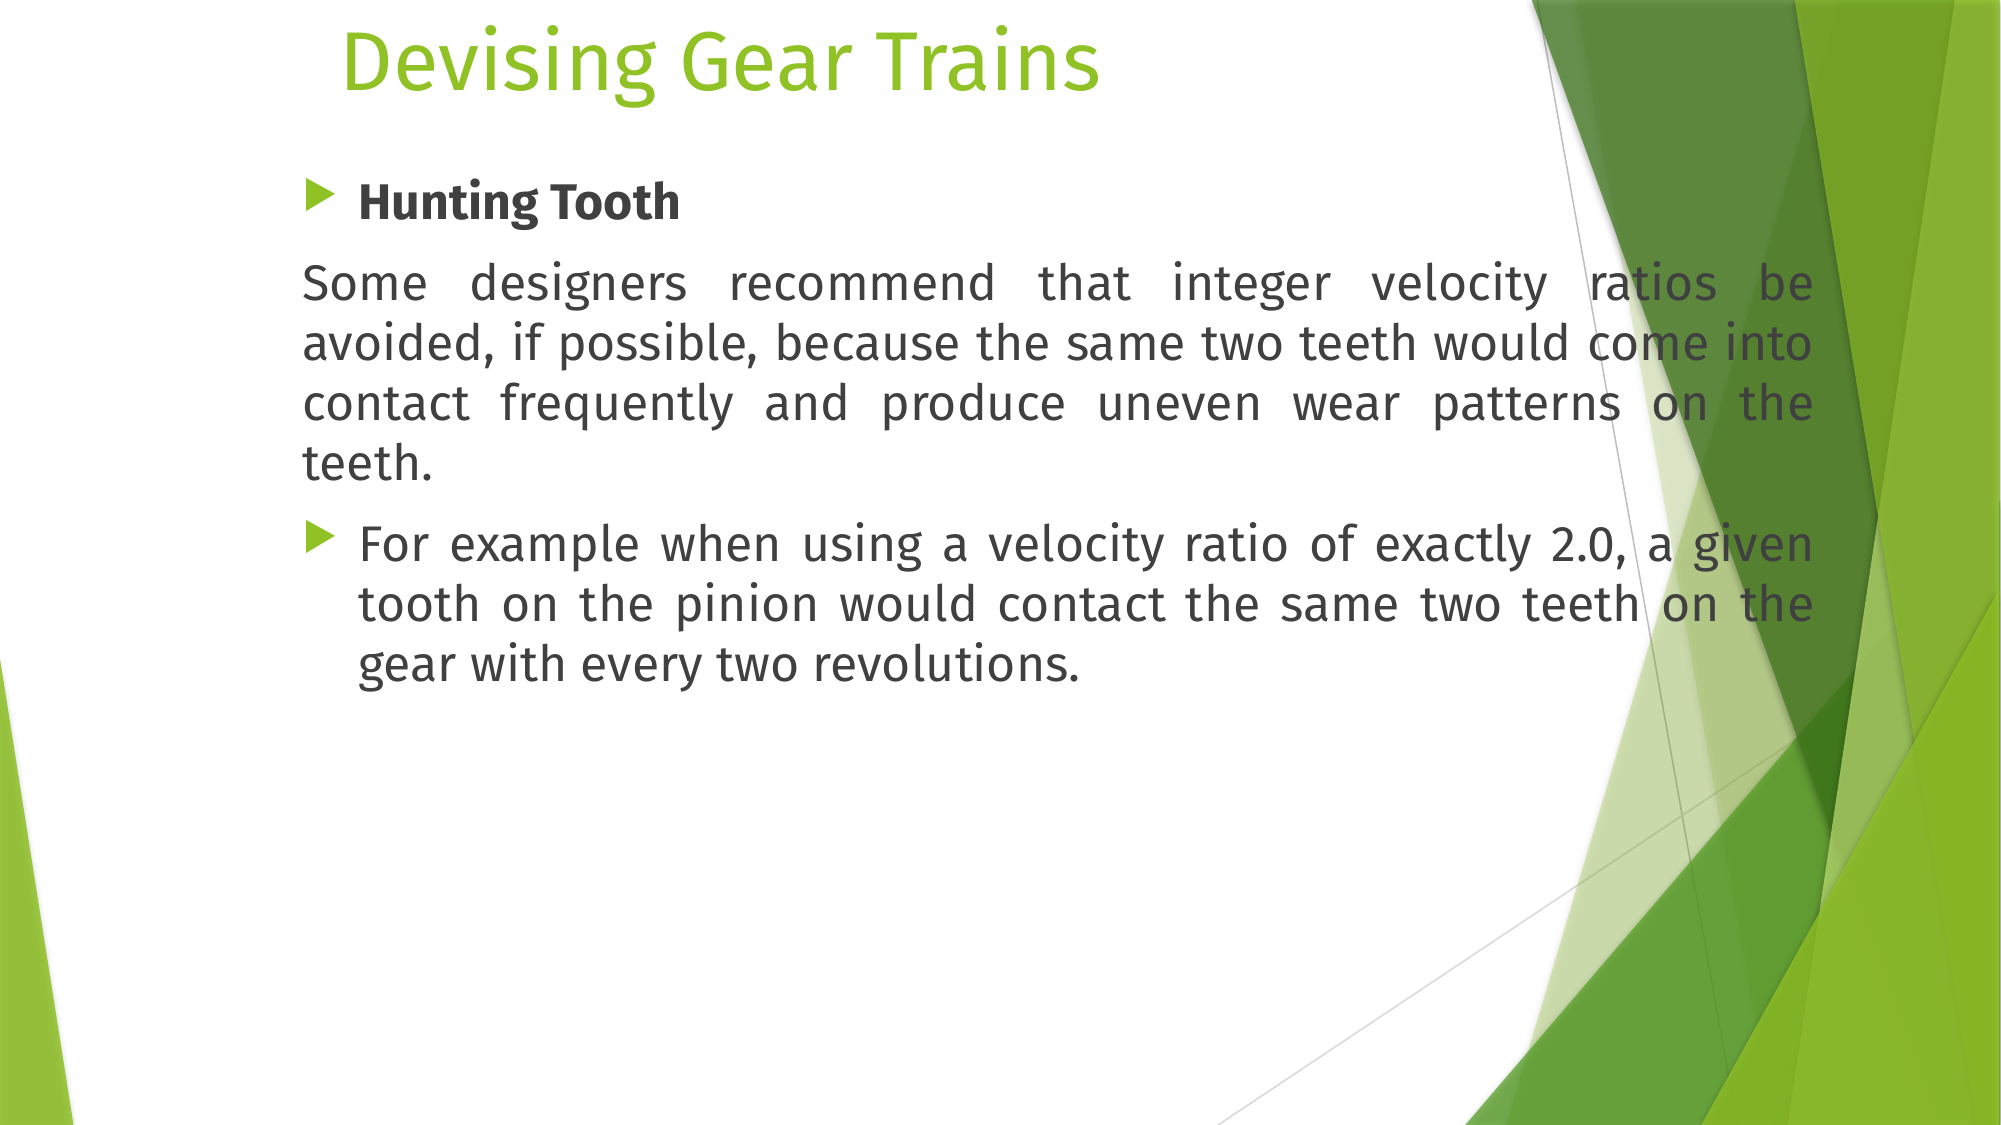

# Devising Gear Trains
Hunting Tooth
Some designers recommend that integer velocity ratios be avoided, if possible, because the same two teeth would come into contact frequently and produce uneven wear patterns on the teeth.
For example when using a velocity ratio of exactly 2.0, a given tooth on the pinion would contact the same two teeth on the gear with every two revolutions.